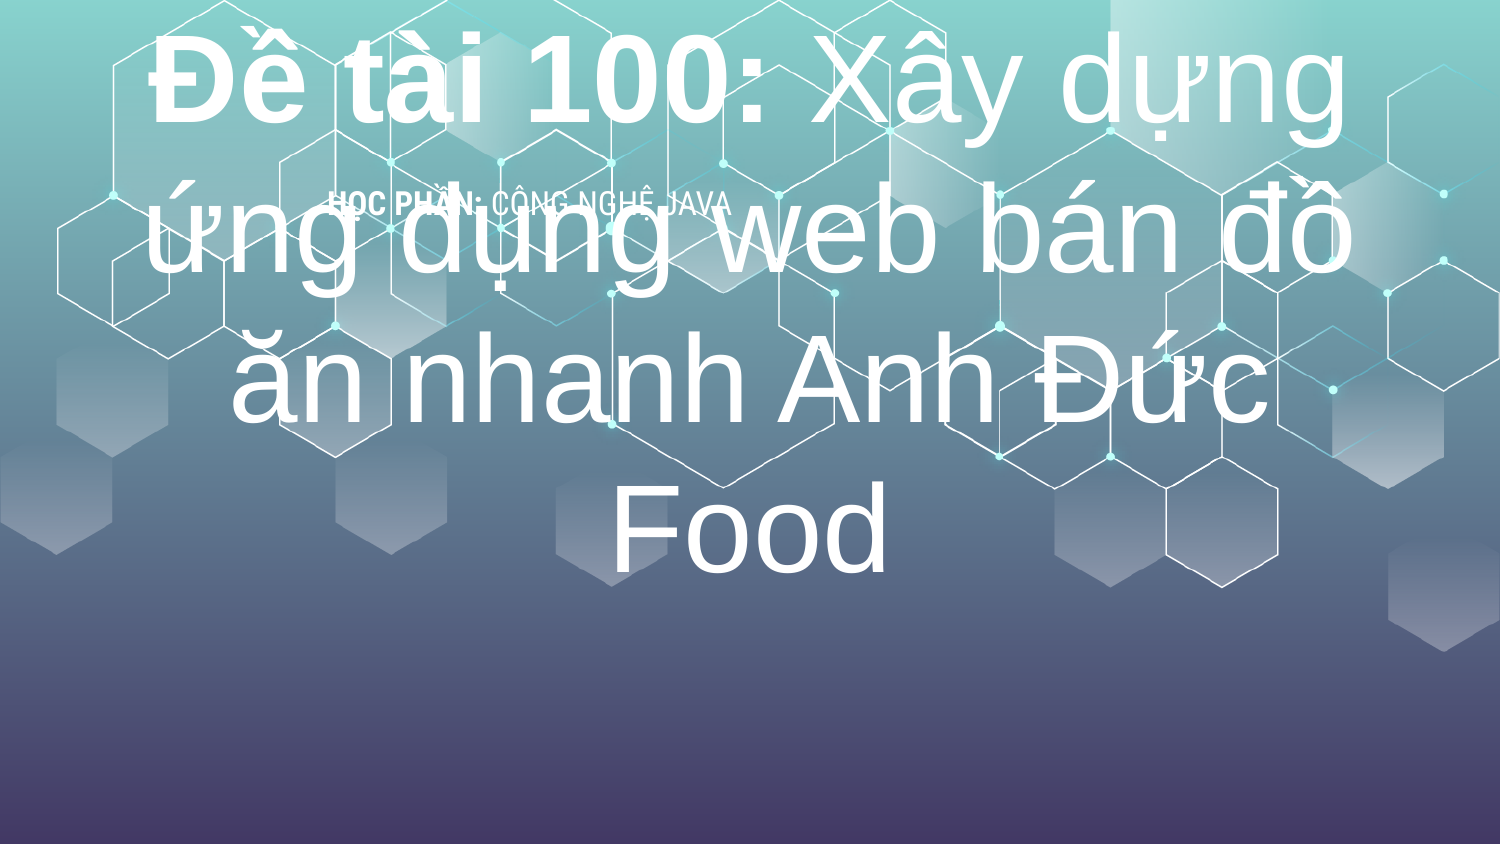

HỌC PHẦN: CÔNG NGHỆ JAVA
# Đề tài 100: Xây dựng ứng dụng web bán đồ ăn nhanh Anh Đức Food